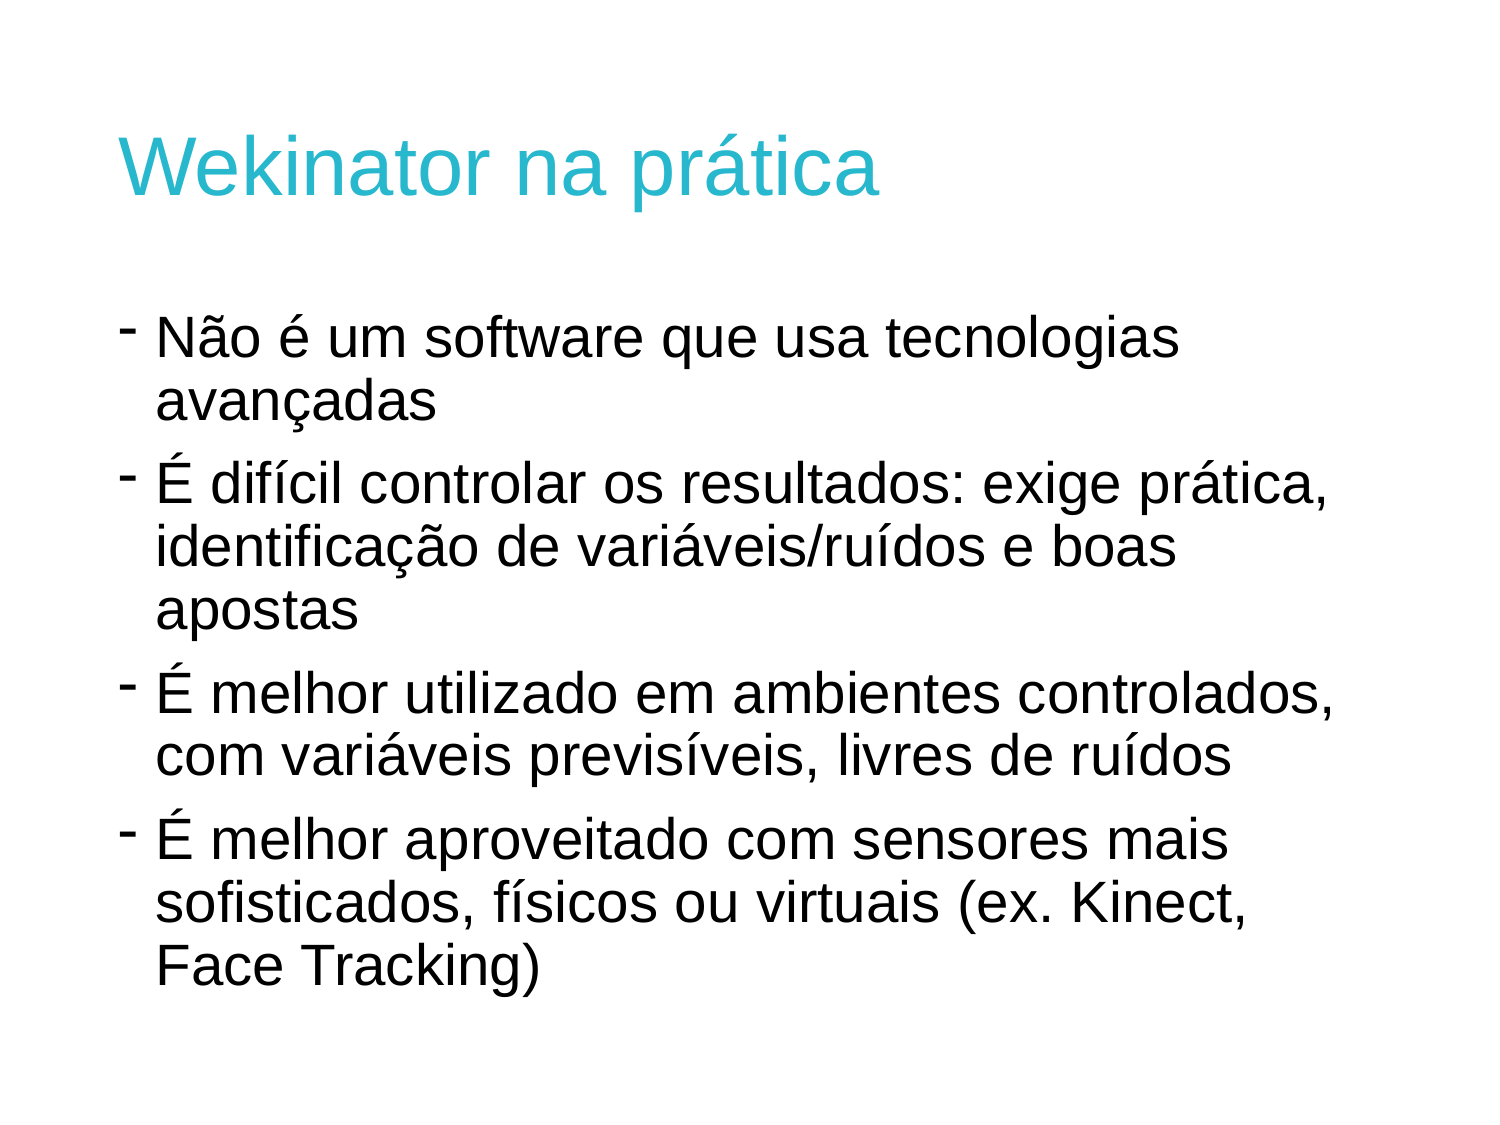

# Wekinator na prática
Não é um software que usa tecnologias avançadas
É difícil controlar os resultados: exige prática, identificação de variáveis/ruídos e boas apostas
É melhor utilizado em ambientes controlados, com variáveis previsíveis, livres de ruídos
É melhor aproveitado com sensores mais sofisticados, físicos ou virtuais (ex. Kinect, Face Tracking)